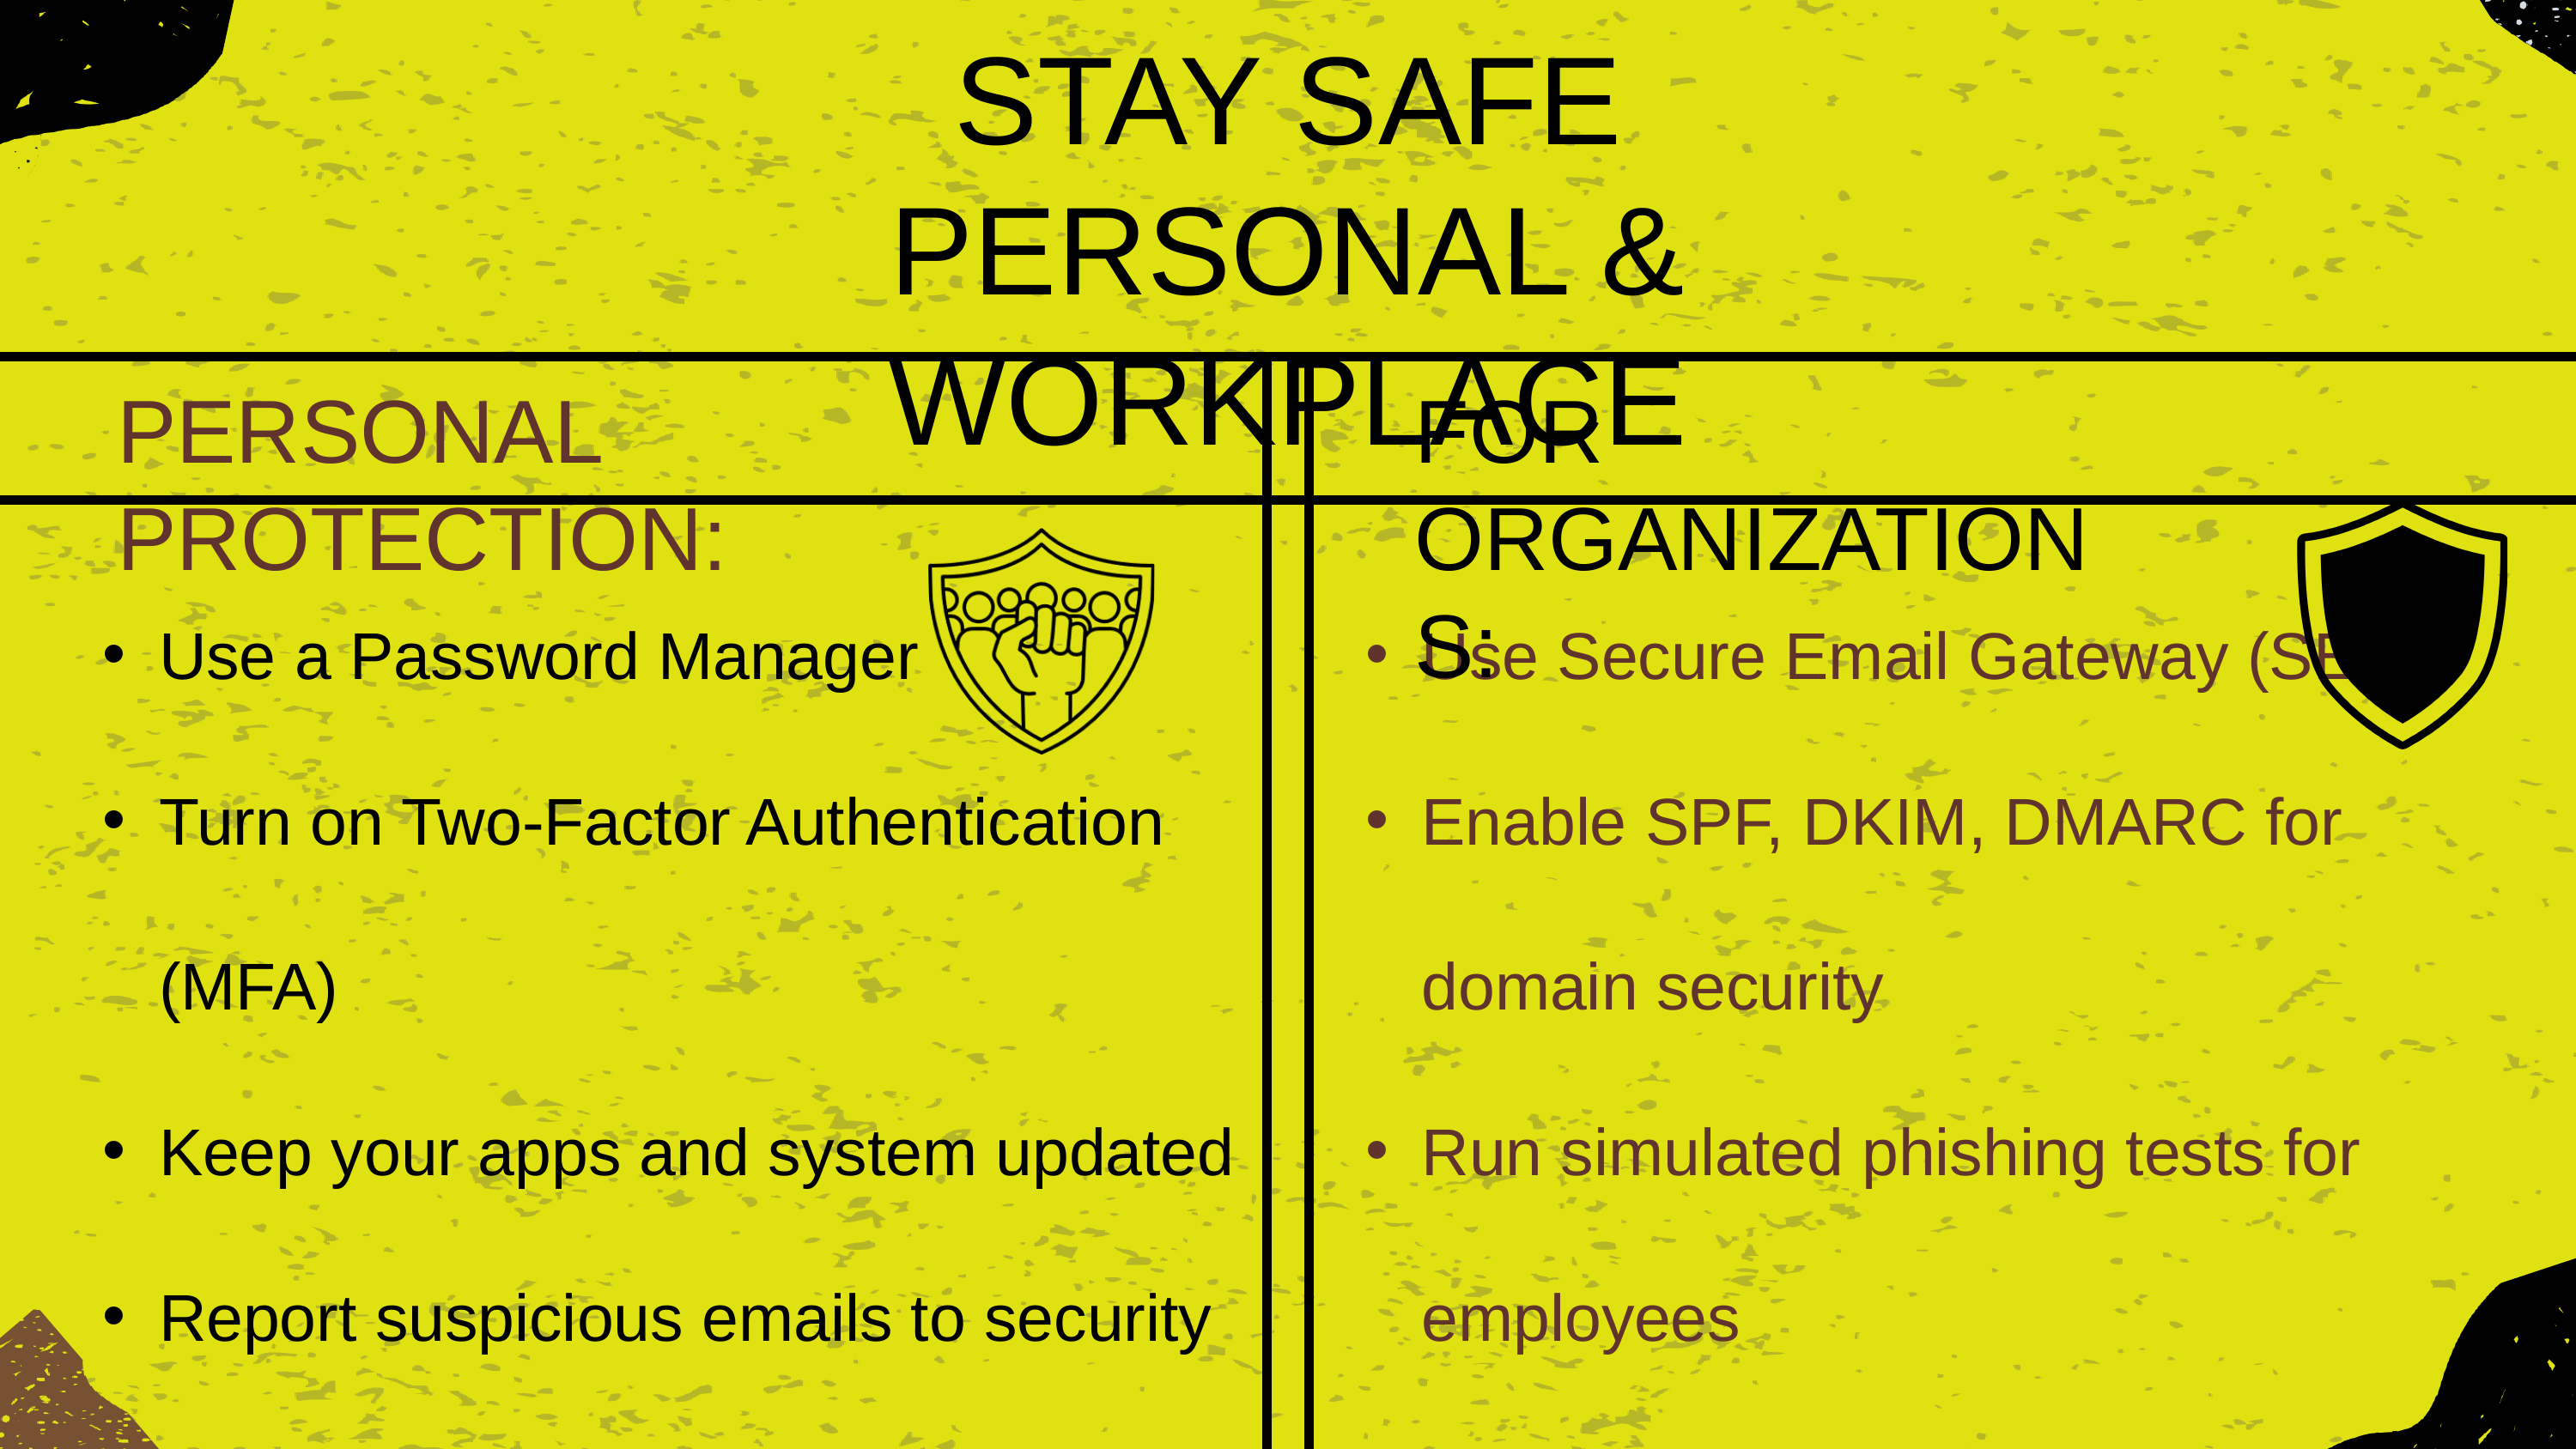

STAY SAFE
PERSONAL & WORKPLACE

PERSONAL PROTECTION:
FOR ORGANIZATIONS:

Use a Password Manager
Turn on Two-Factor Authentication (MFA)
Keep your apps and system updated
Report suspicious emails to security team
Use Secure Email Gateway (SEG)
Enable SPF, DKIM, DMARC for domain security
Run simulated phishing tests for employees
Add a “Report Phishing” button in mail apps